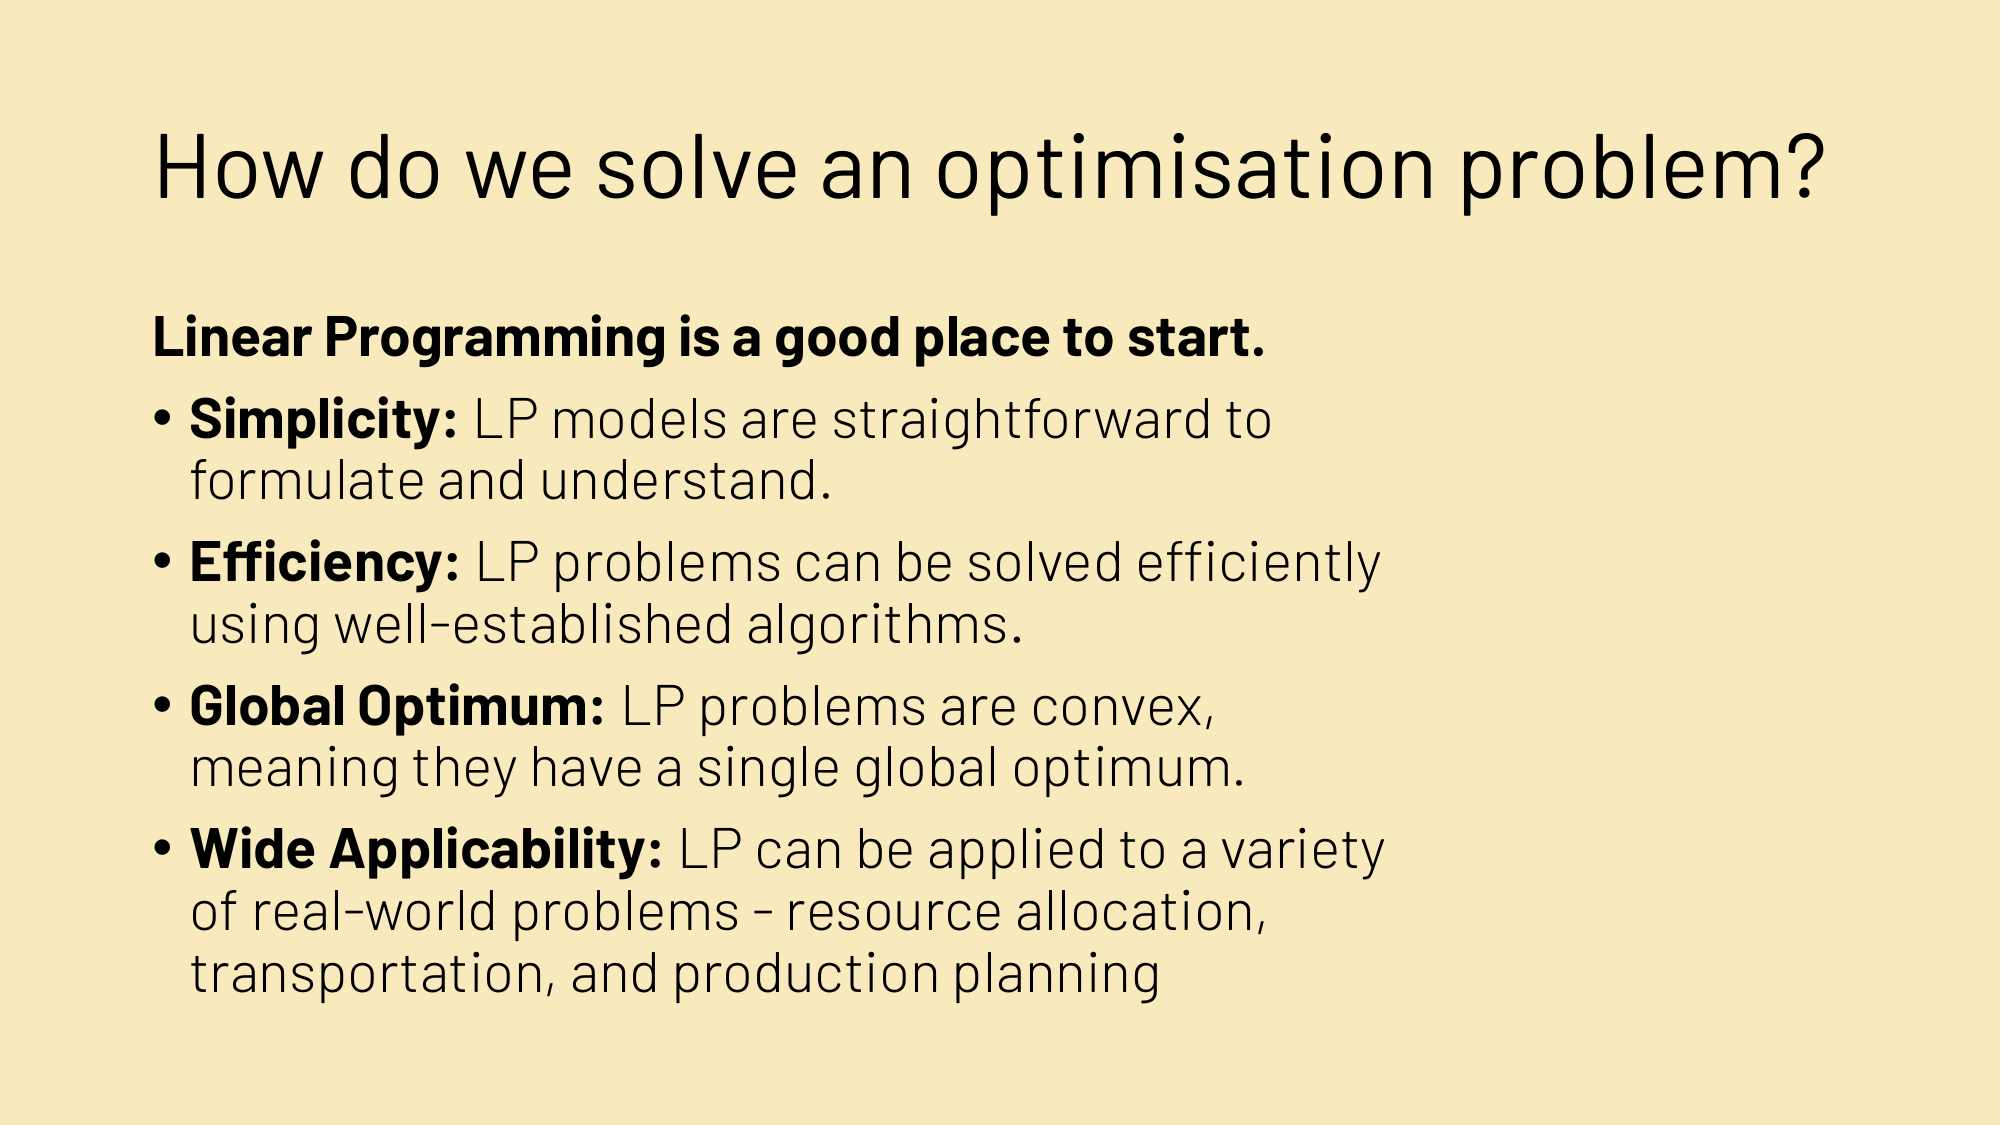

# How do we solve an optimisation problem?
Linear Programming is a good place to start.
Simplicity: LP models are straightforward to formulate and understand.
Efficiency: LP problems can be solved efficiently using well-established algorithms.
Global Optimum: LP problems are convex, meaning they have a single global optimum.
Wide Applicability: LP can be applied to a variety of real-world problems - resource allocation, transportation, and production planning